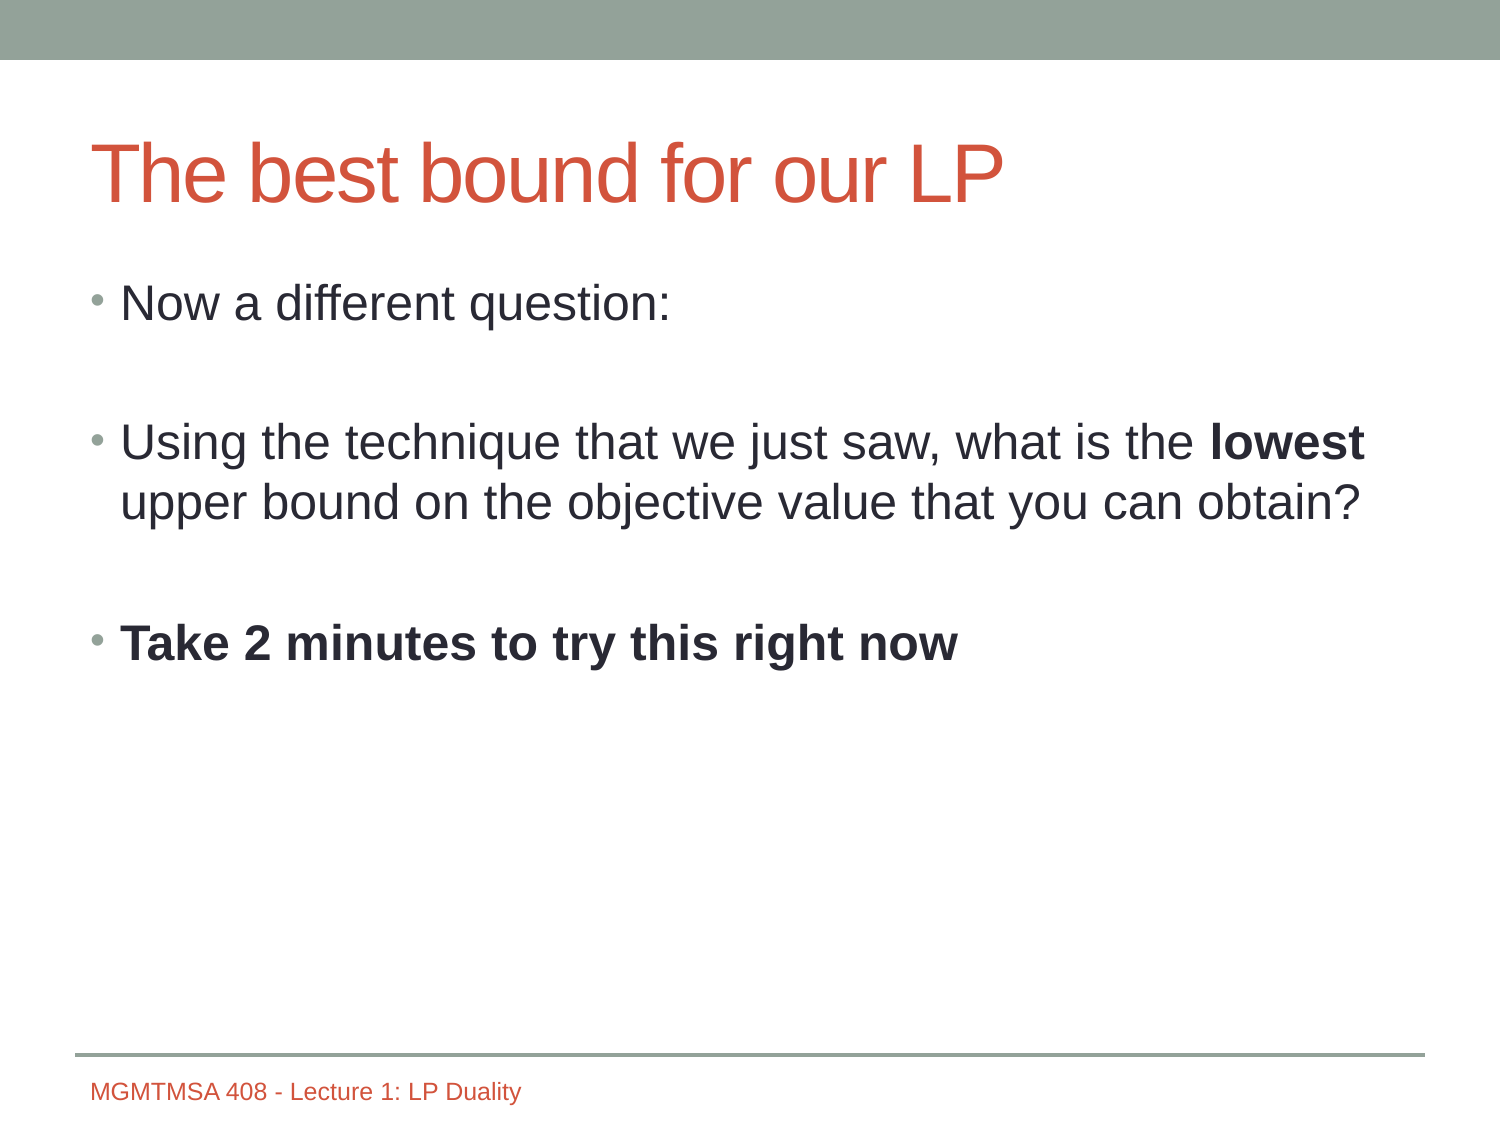

# The best bound for our LP
Now a different question:

Using the technique that we just saw, what is the lowest upper bound on the objective value that you can obtain?

Take 2 minutes to try this right now
MGMTMSA 408 - Lecture 1: LP Duality